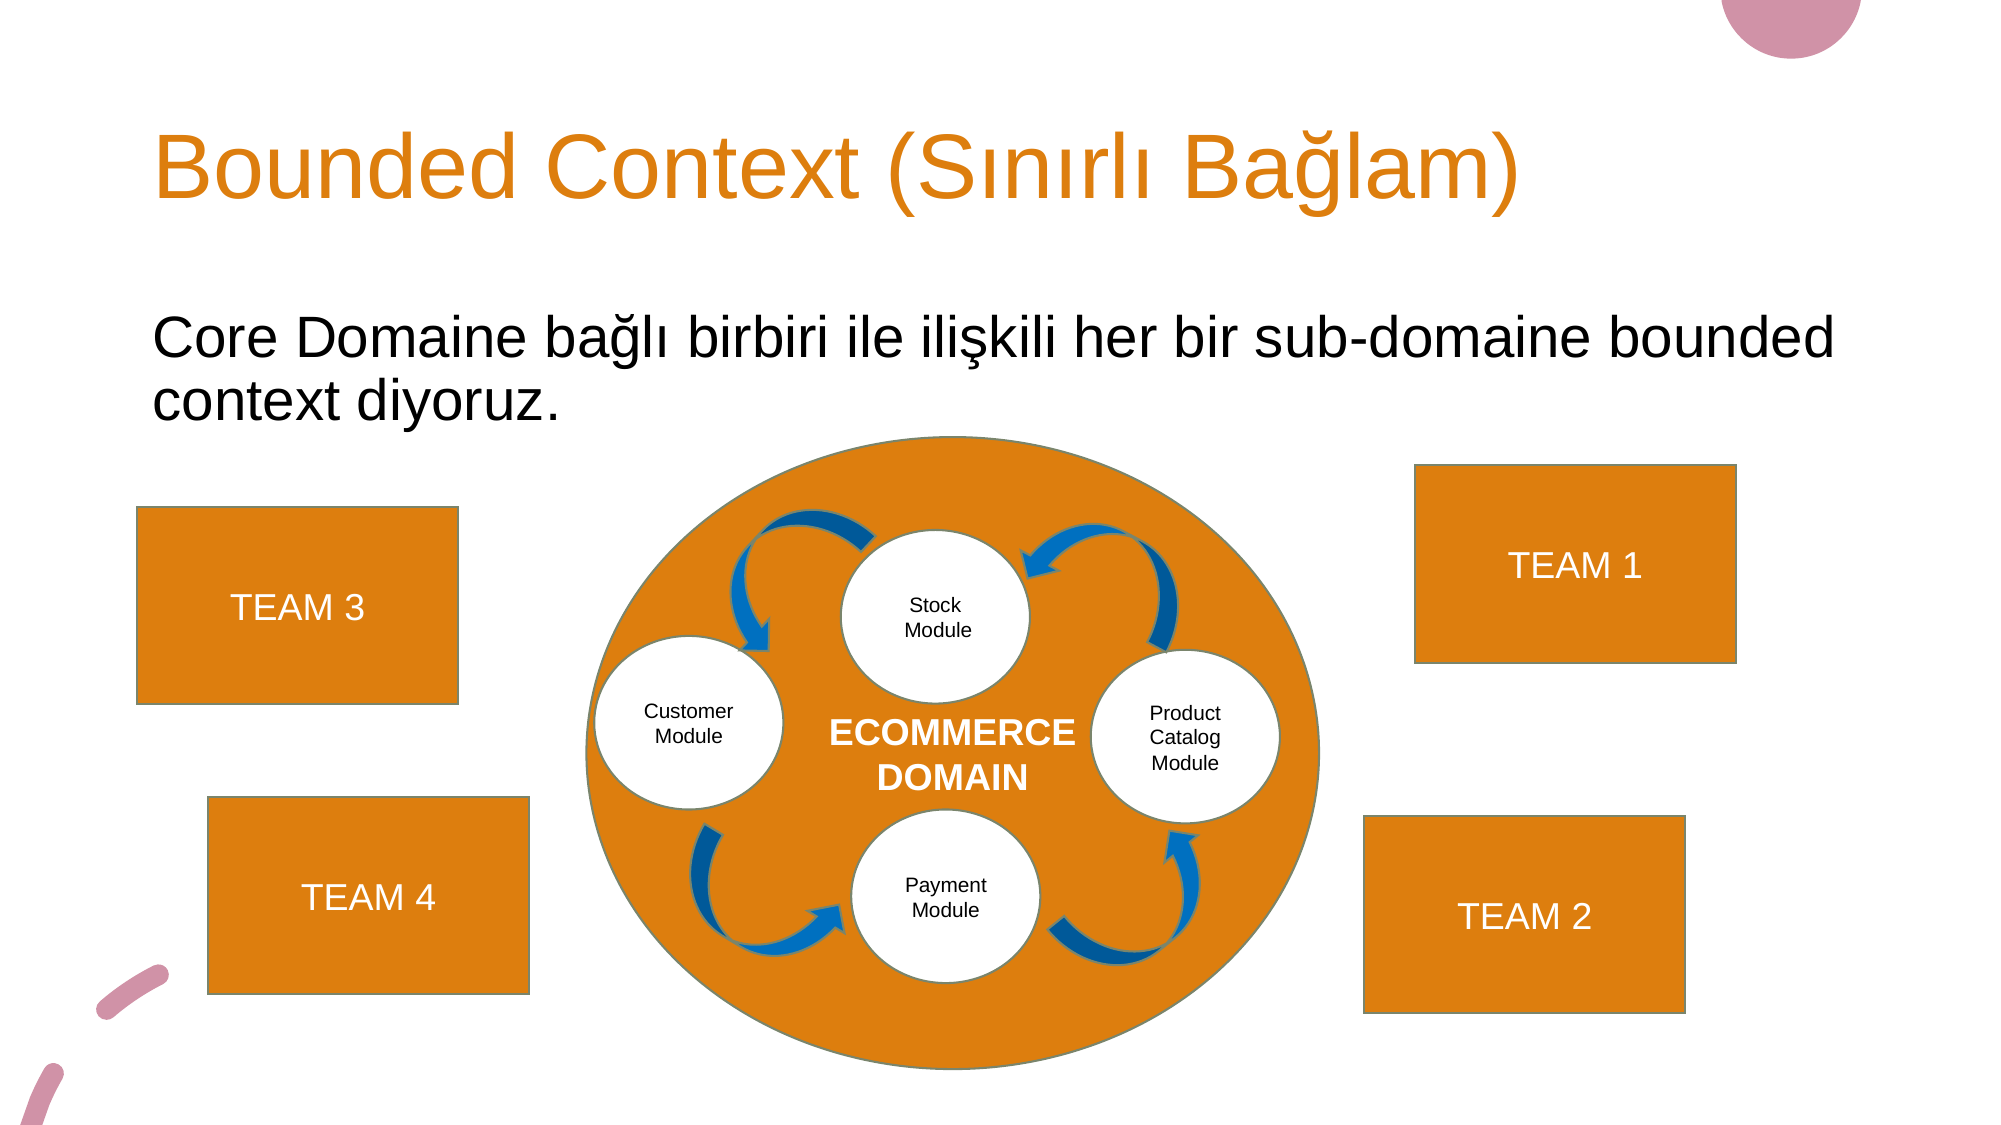

# Bounded Context (Sınırlı Bağlam)
Core Domaine bağlı birbiri ile ilişkili her bir sub-domaine bounded context diyoruz.

ECOMMERCE
DOMAIN
TEAM 1
TEAM 3

Stock
 Module
Customer Module
Product Catalog Module
TEAM 4
Payment Module
TEAM 2